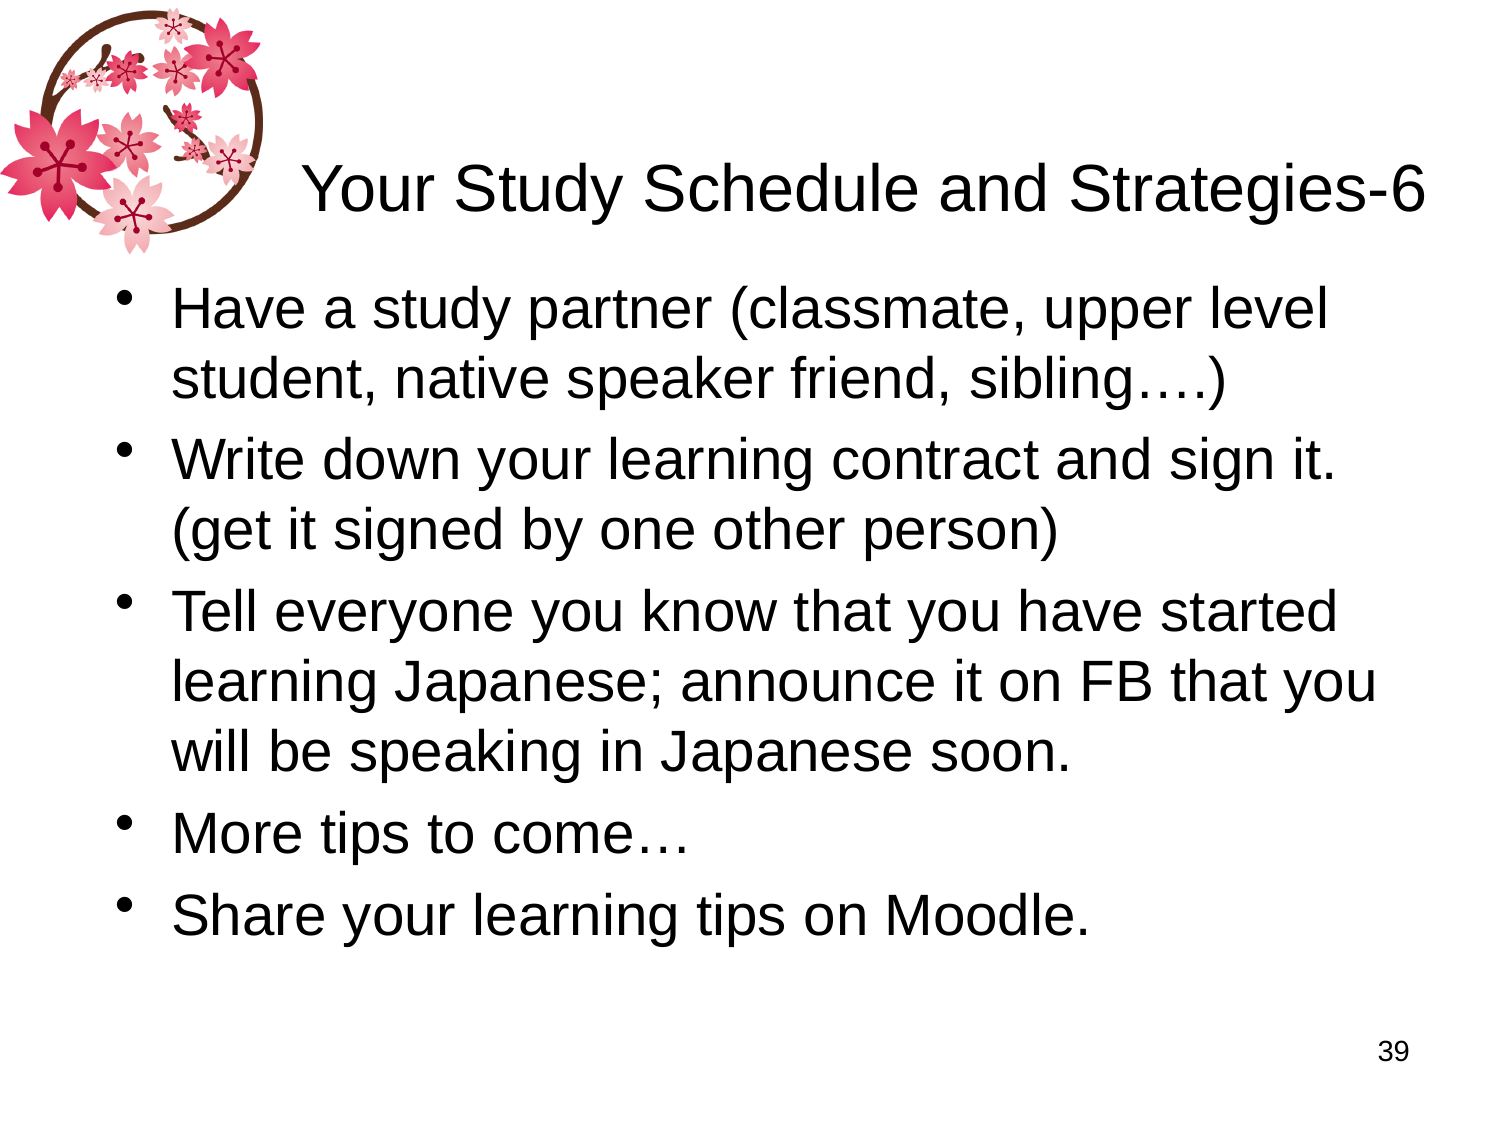

# Your Study Schedule and Strategies-6
Have a study partner (classmate, upper level student, native speaker friend, sibling….)
Write down your learning contract and sign it.
(get it signed by one other person)
Tell everyone you know that you have started learning Japanese; announce it on FB that you will be speaking in Japanese soon.
More tips to come…
Share your learning tips on Moodle.

39